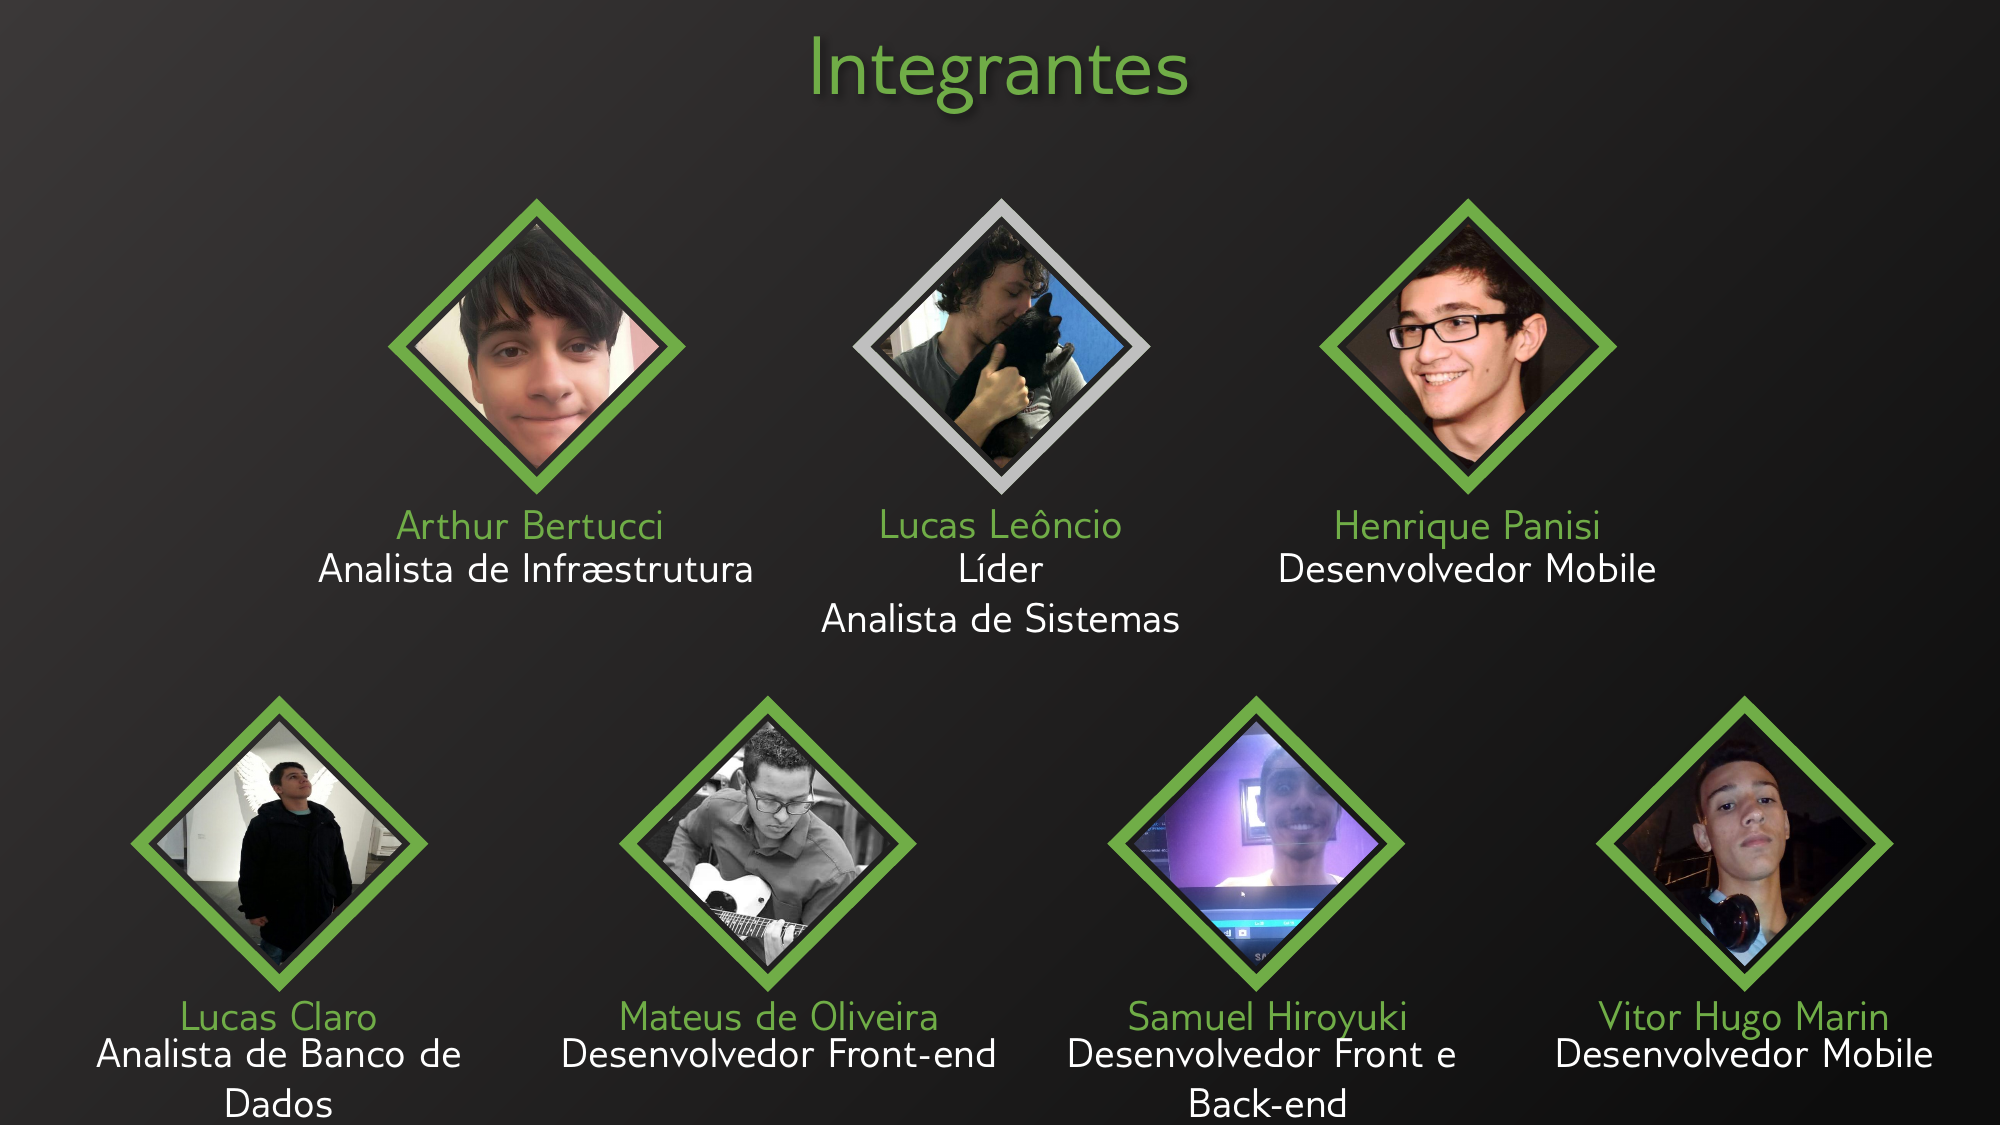

Integrantes

Lucas Leôncio
Arthur Bertucci
Henrique Panisi
Analista de Infraestrutura
Líder
Analista de Sistemas
Desenvolvedor Mobile

Lucas Claro
Mateus de Oliveira
Samuel Hiroyuki
Vitor Hugo Marin
Analista de Banco de Dados
Designer
Desenvolvedor Front-end
Desenvolvedor Front e
Back-end
Desenvolvedor Mobile